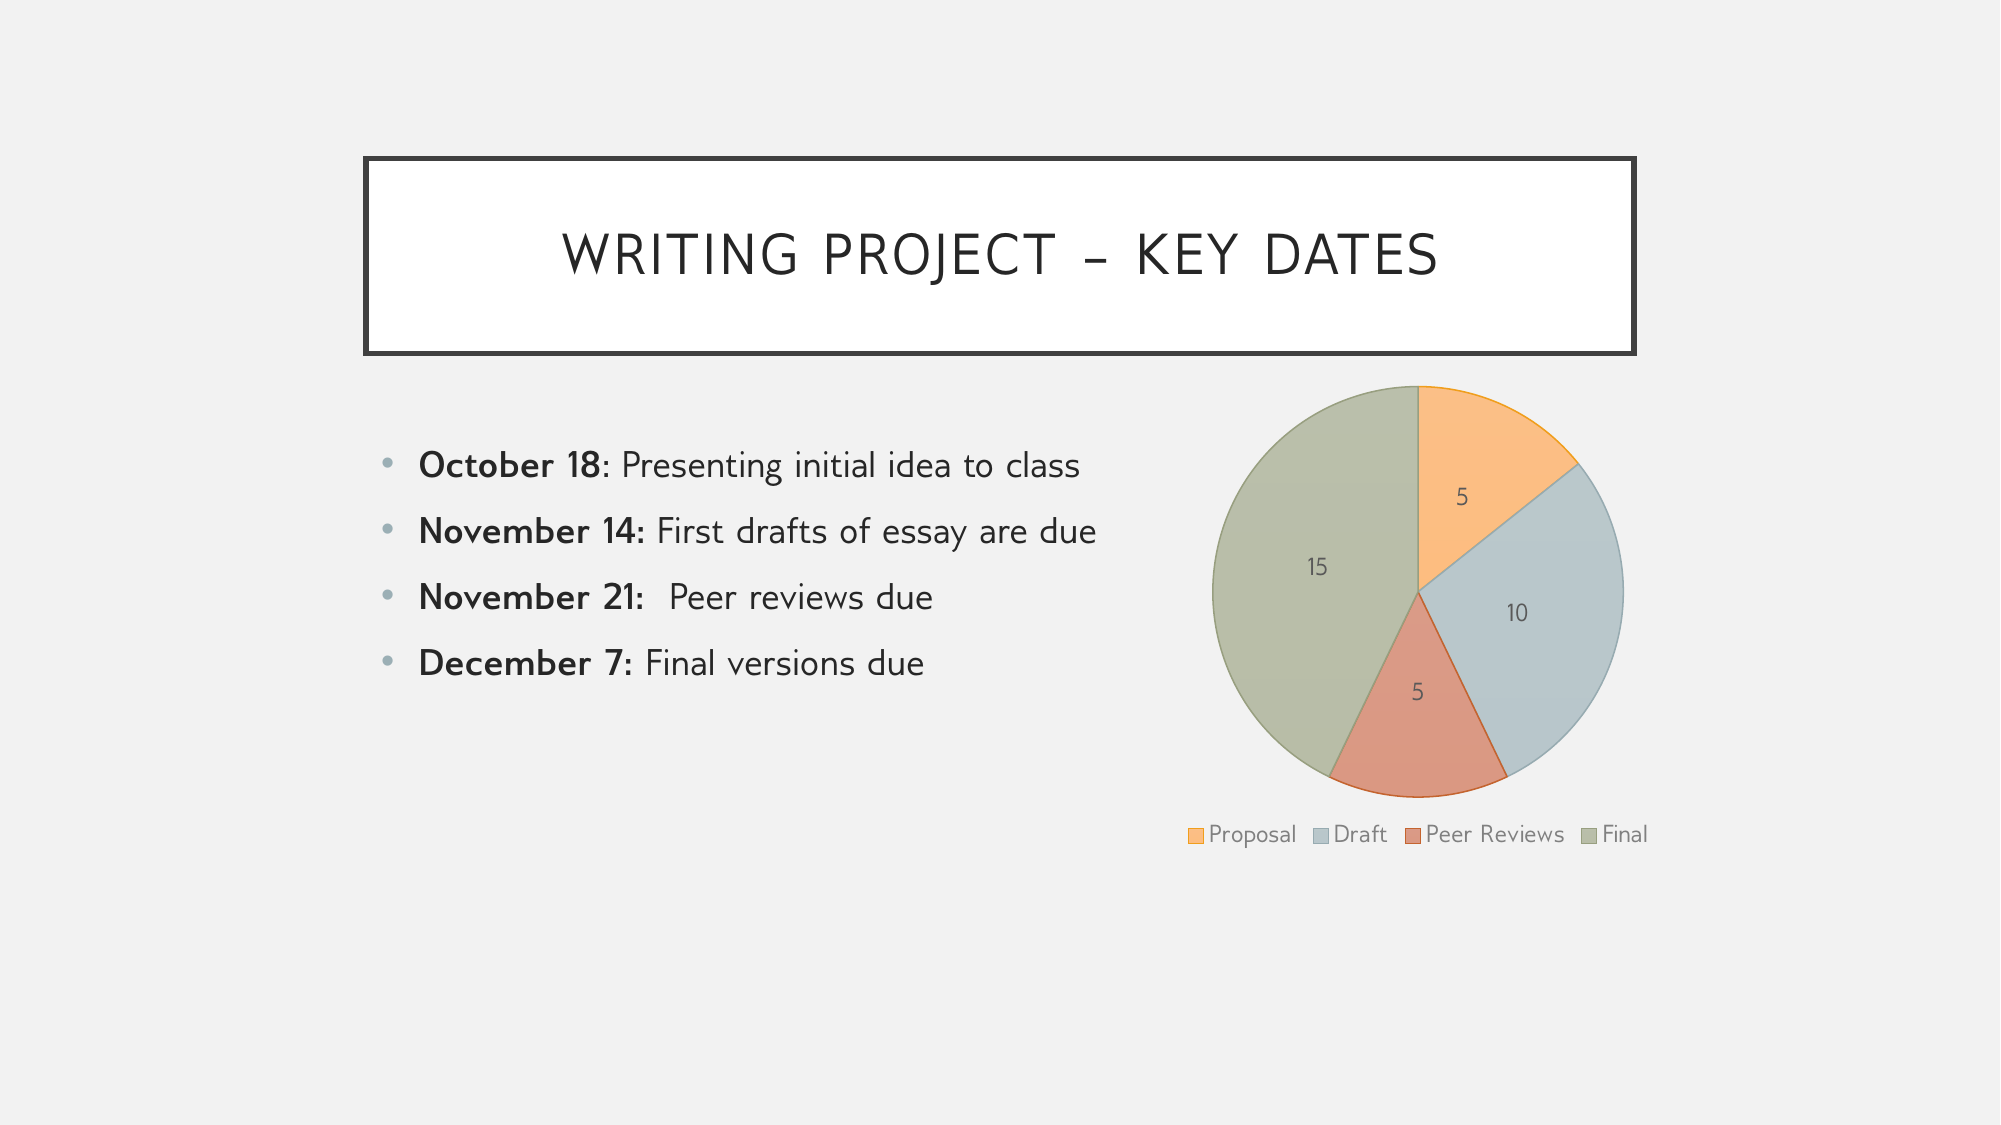

# Writing Project – Key Dates

### Chart

| Category | Sales |
|---|---|
| Proposal | 5.0 |
| Draft | 10.0 |
| Peer Reviews | 5.0 |
| Final | 15.0 |
October 18: Presenting initial idea to class
November 14: First drafts of essay are due
November 21:  Peer reviews due
December 7: Final versions due